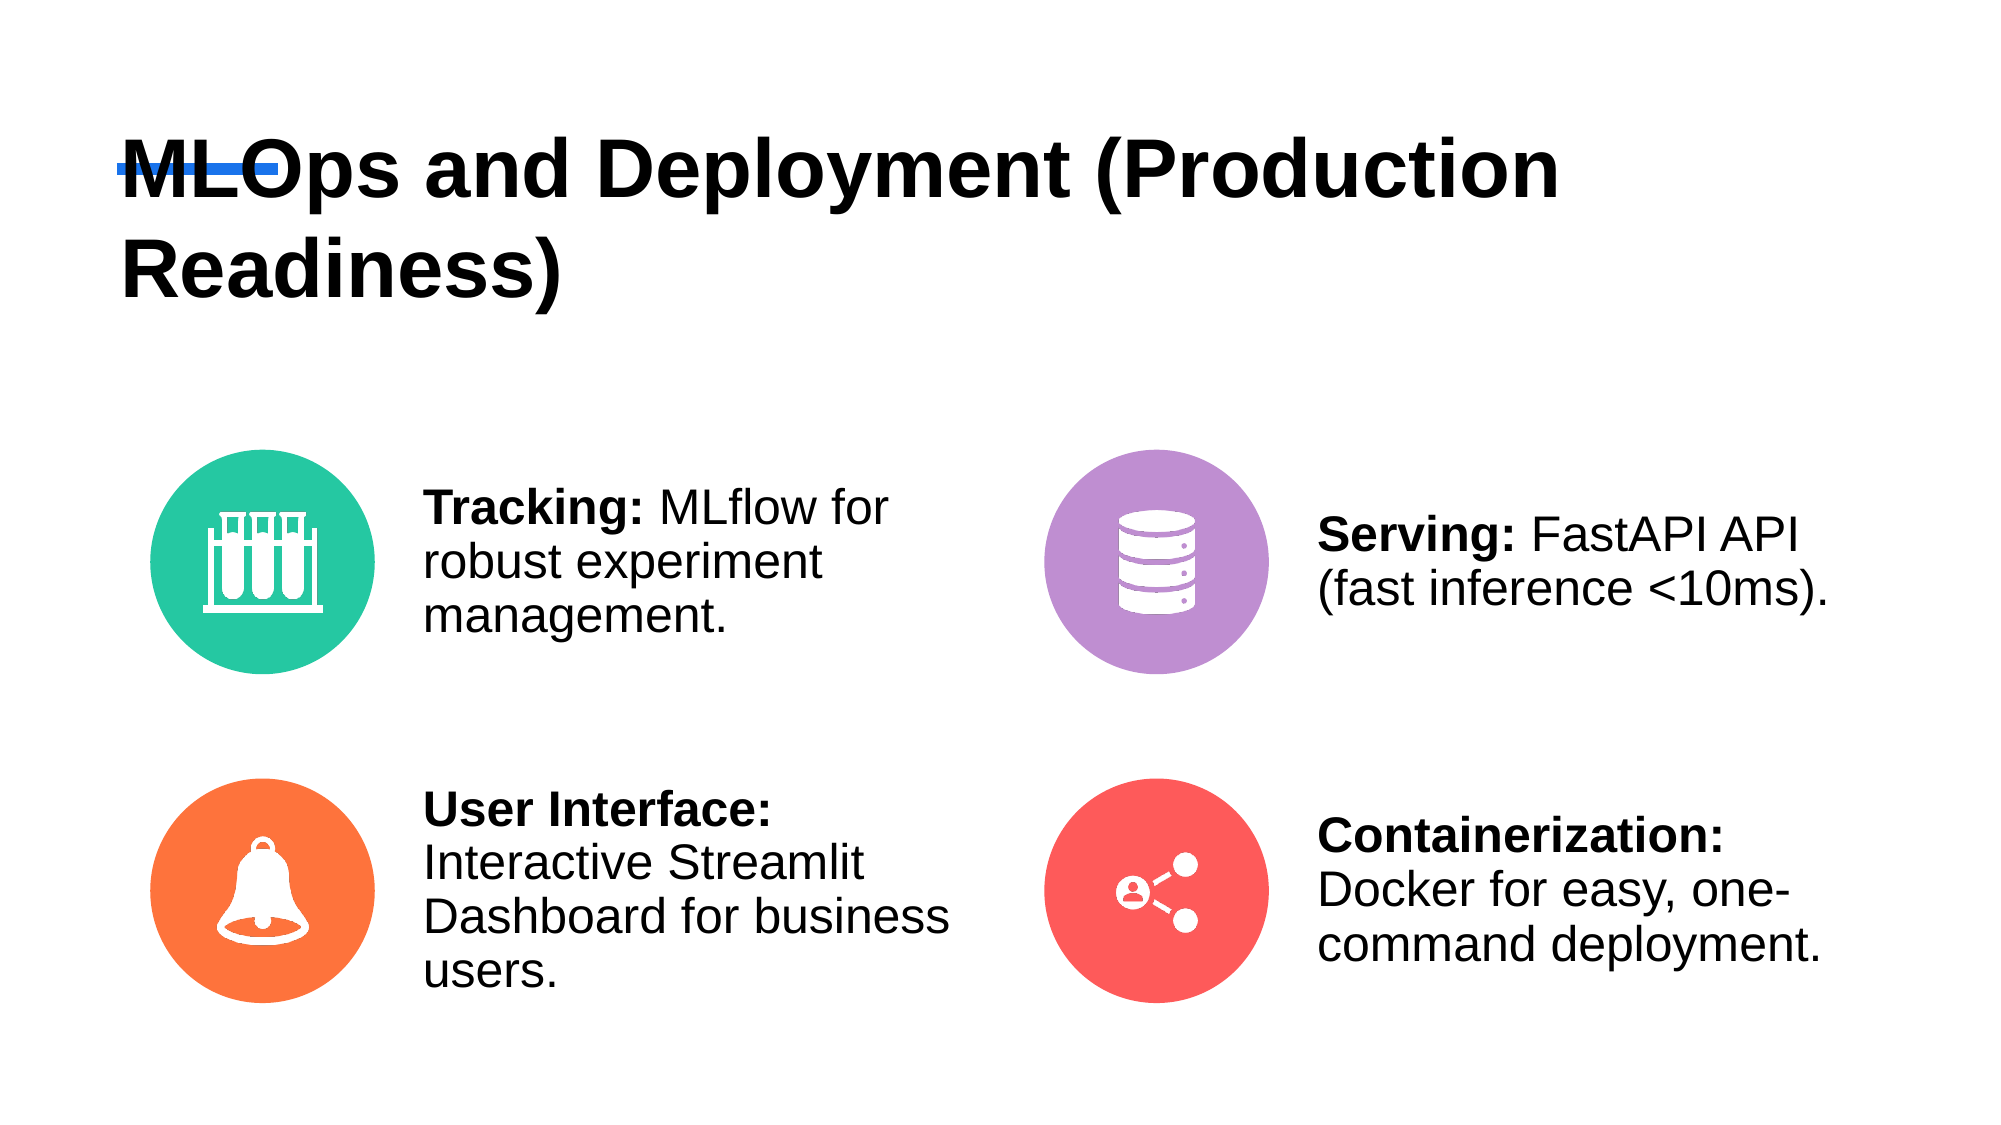

# MLOps and Deployment (Production Readiness)
Tracking: MLflow for robust experiment management.
Serving: FastAPI API (fast inference <10ms).
User Interface: Interactive Streamlit Dashboard for business users.
Containerization: Docker for easy, one-command deployment.